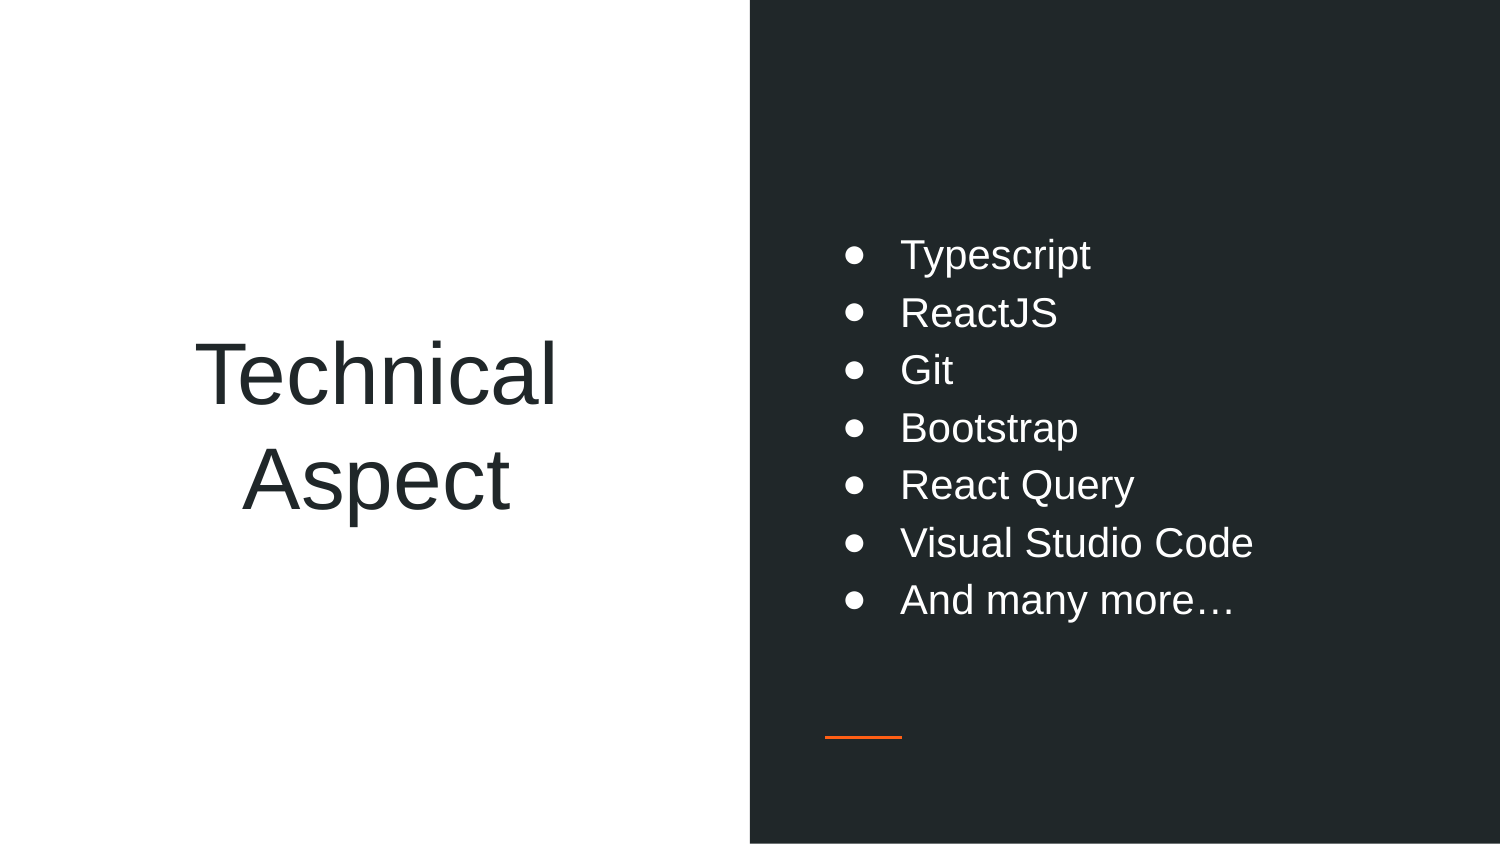

Typescript
ReactJS
Git
Bootstrap
React Query
Visual Studio Code
And many more…
# Technical Aspect